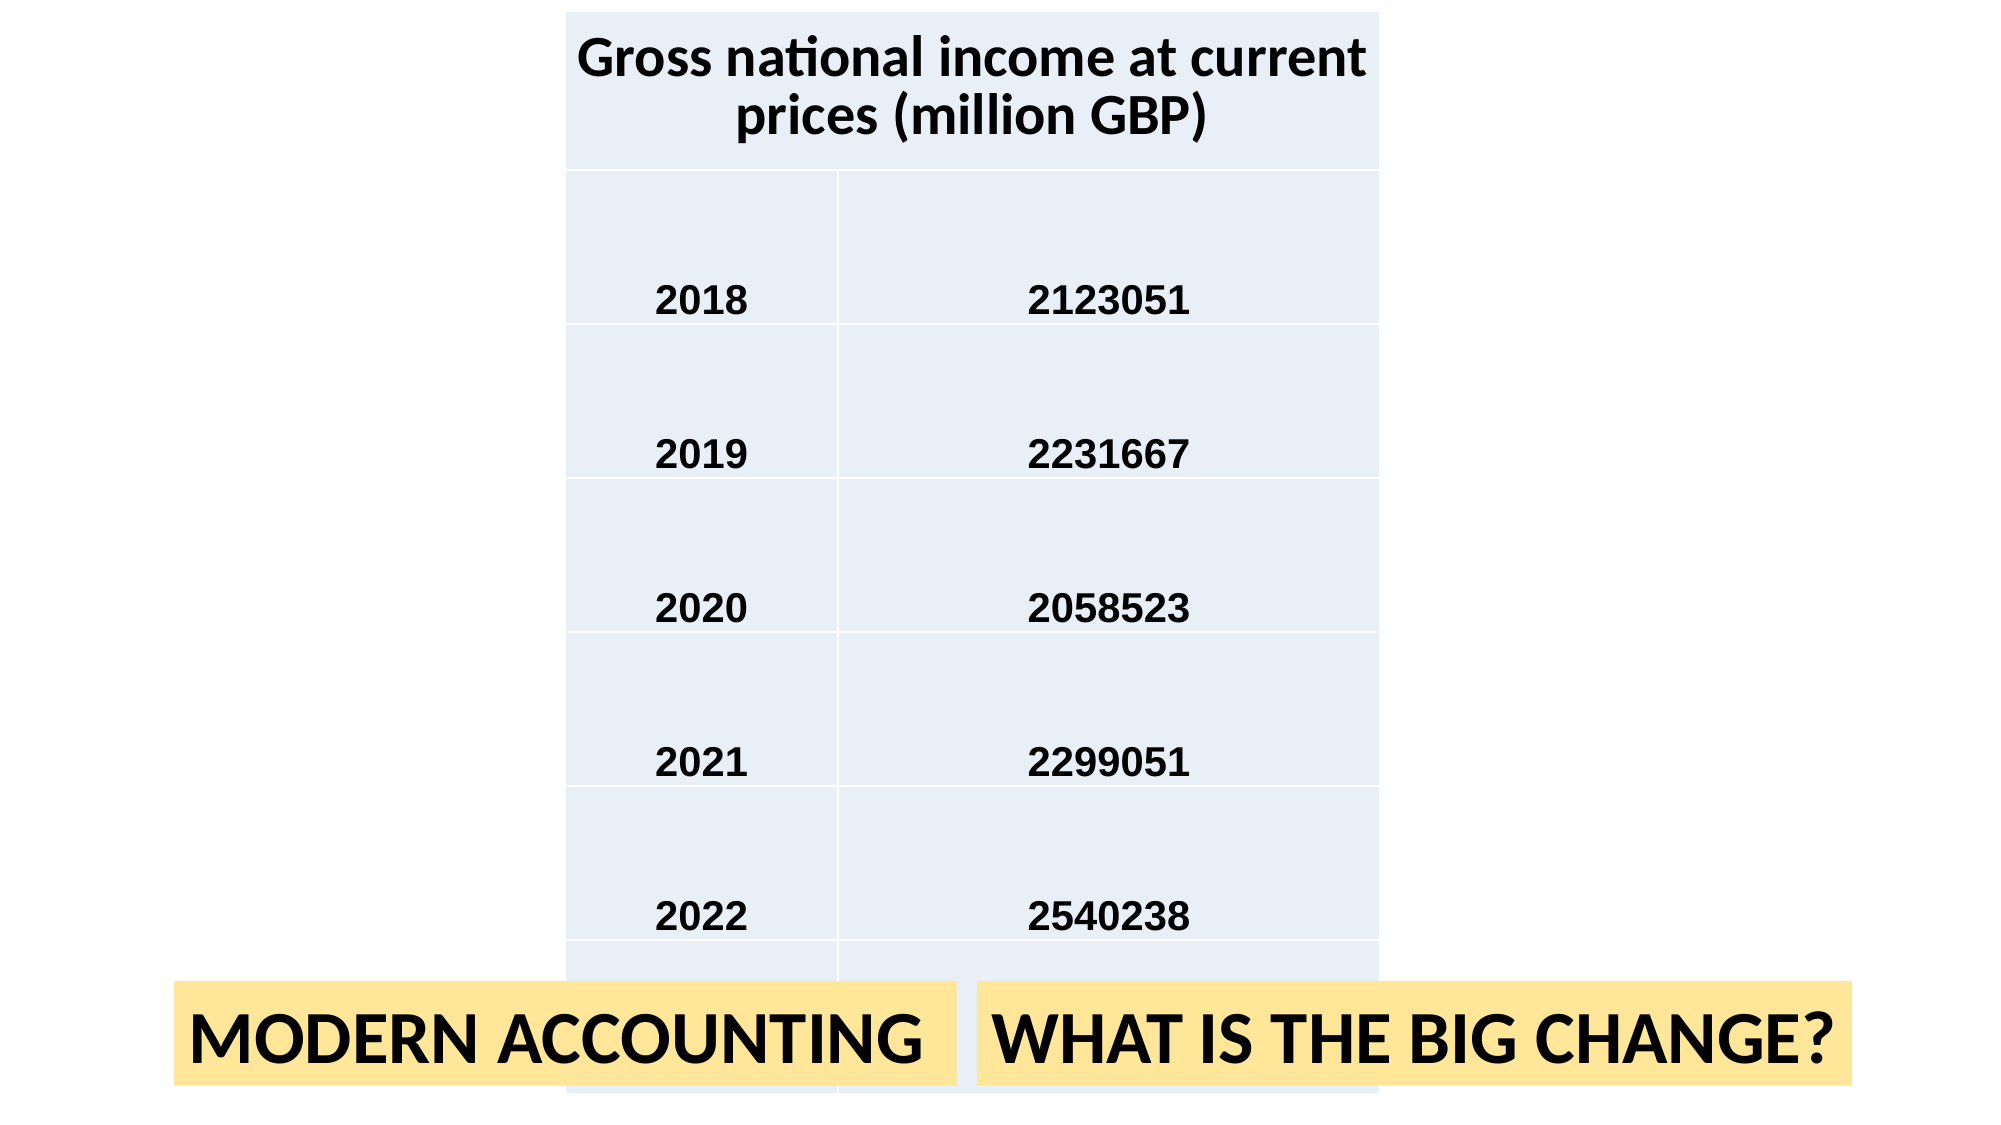

| Gross national income at current prices (million GBP) |  |
| --- | --- |
| 2018 | 2123051 |
| 2019 | 2231667 |
| 2020 | 2058523 |
| 2021 | 2299051 |
| 2022 | 2540238 |
| 2023 | 2698611 |
MODERN ACCOUNTING
WHAT IS THE BIG CHANGE?